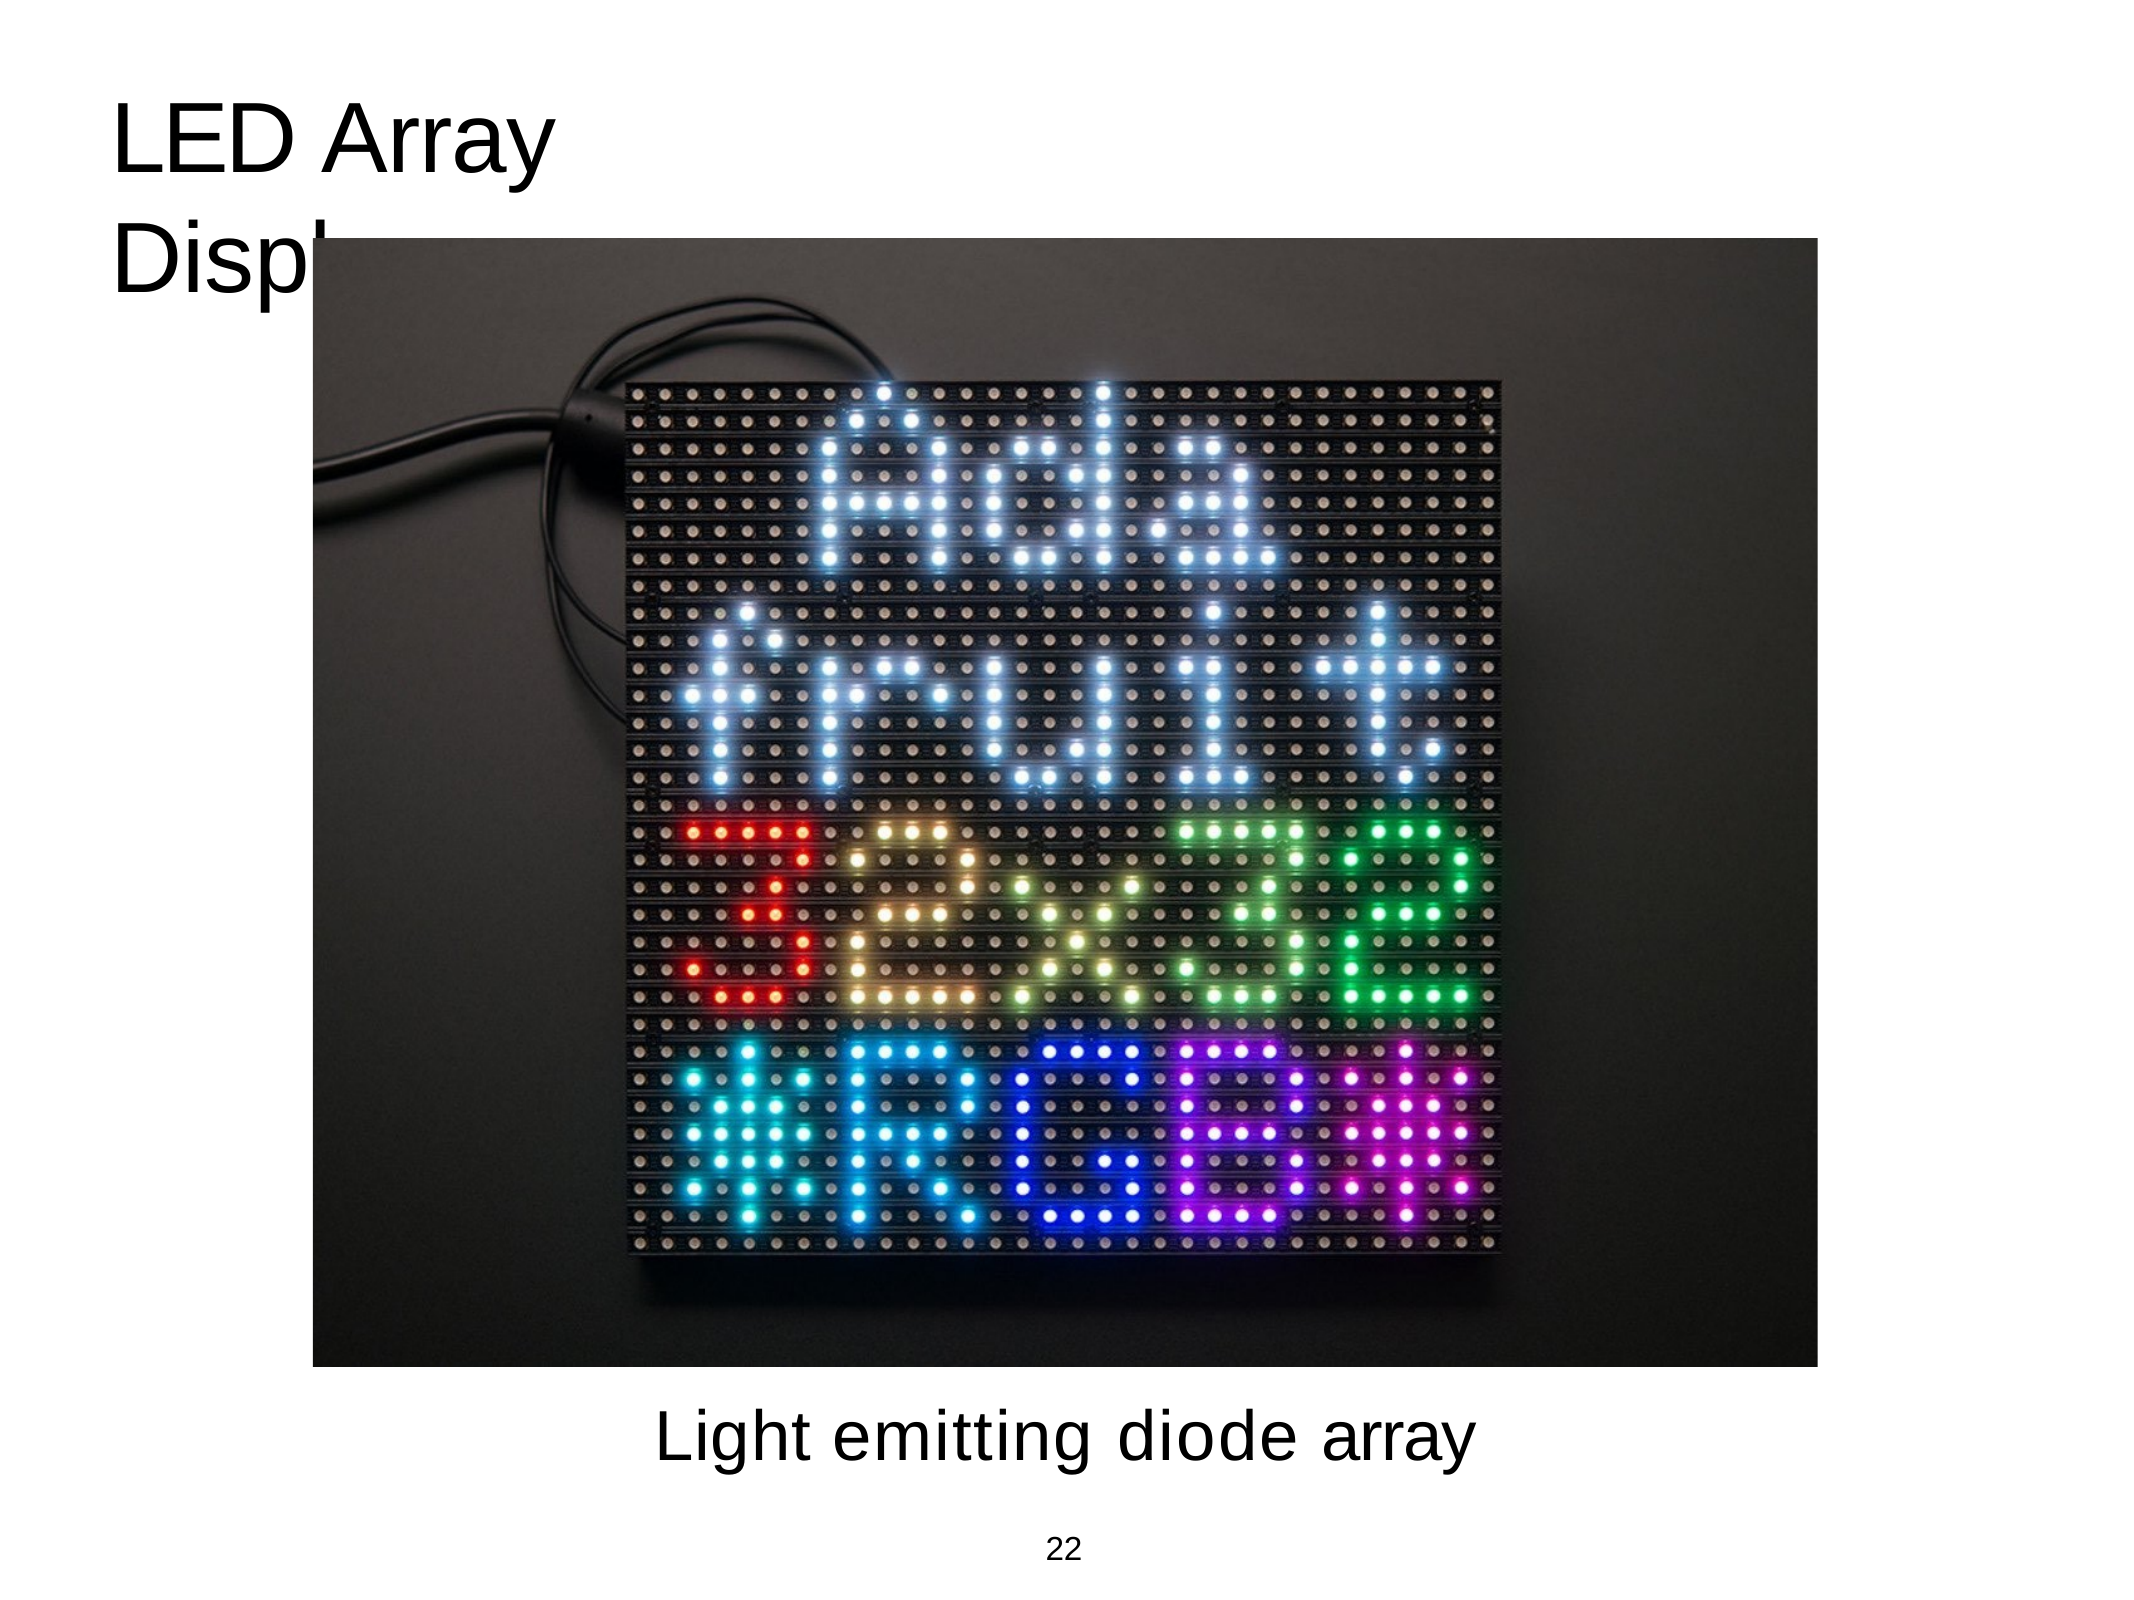

# LED Array Display

Light emitting diode array
22